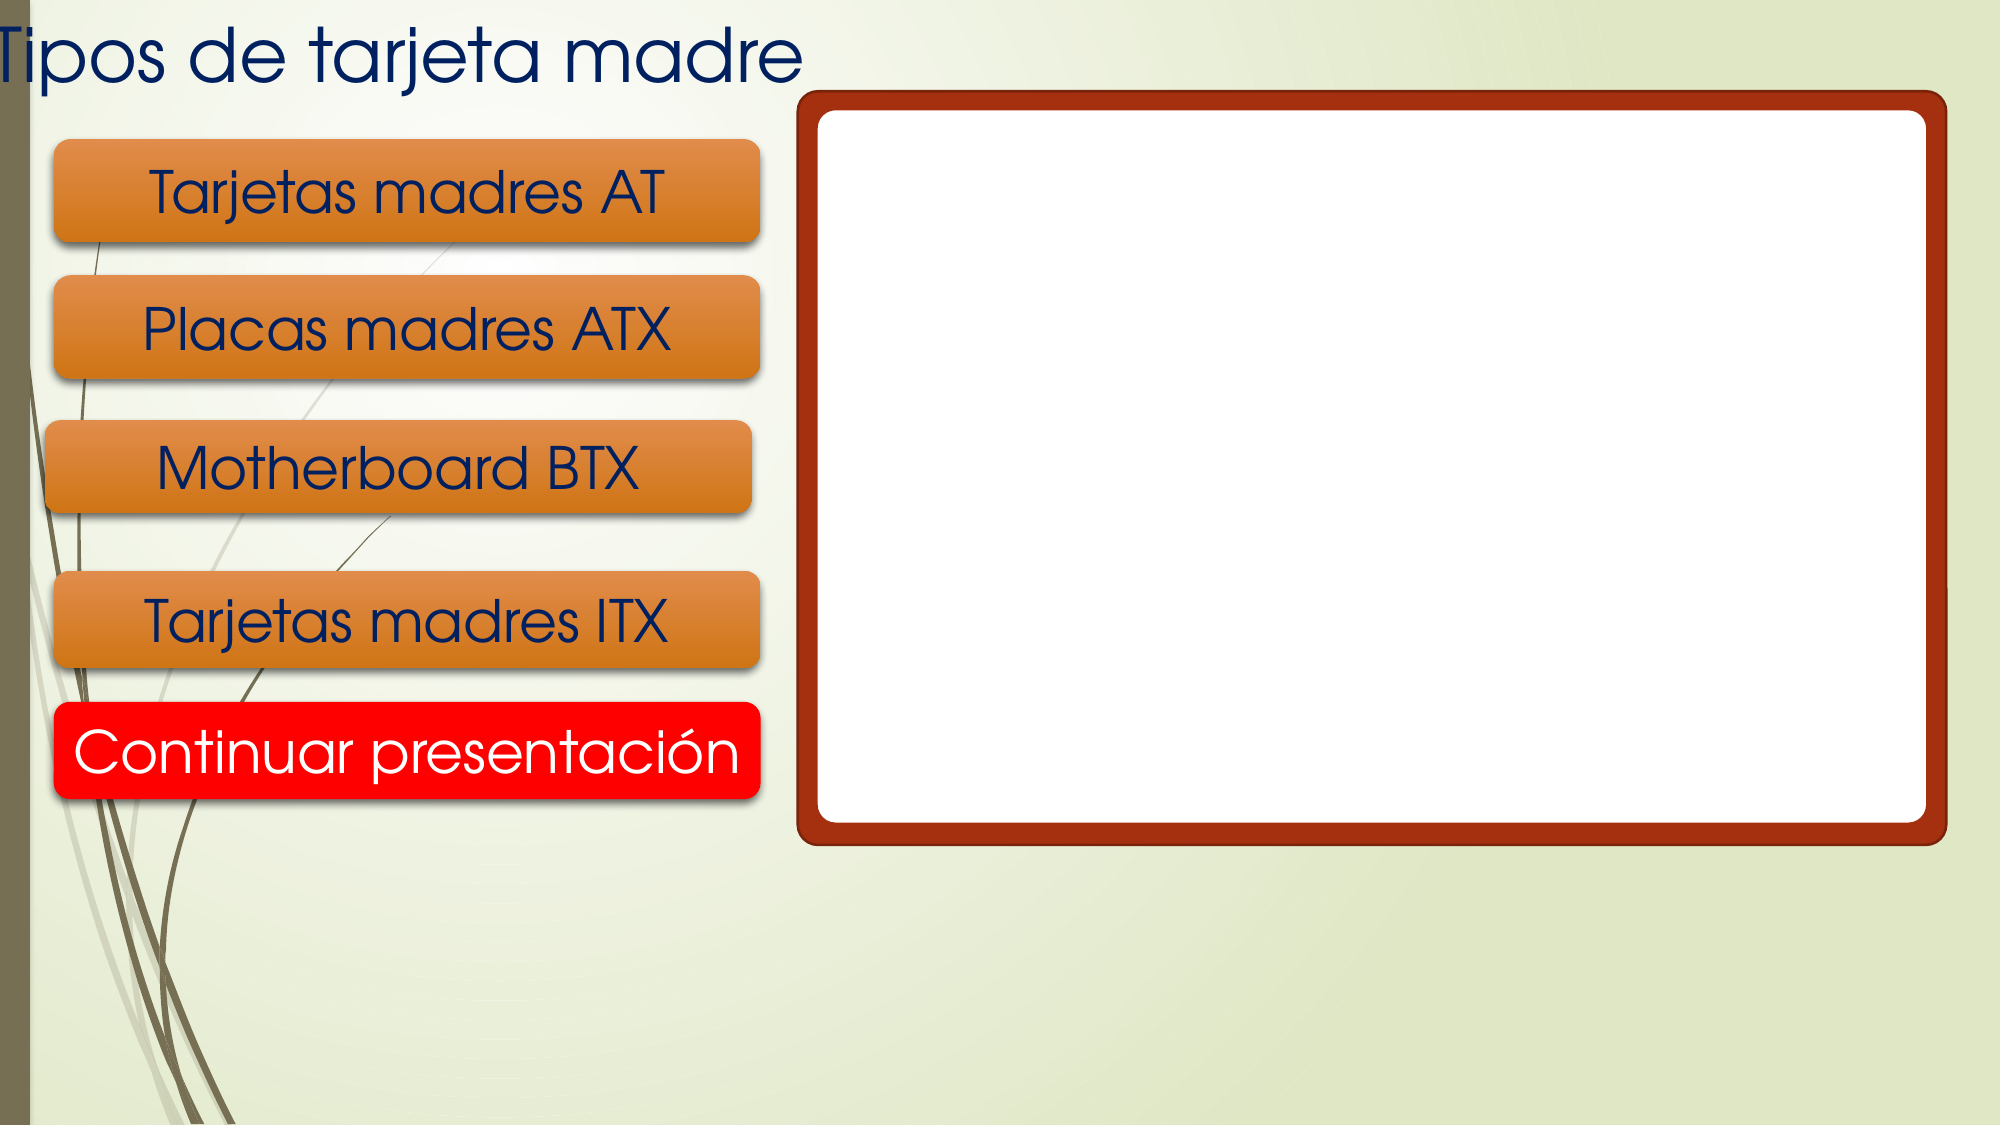

Tipos de tarjeta madre

Tarjetas madres AT
Placas madres ATX
Motherboard BTX
Tarjetas madres ITX
Continuar presentación